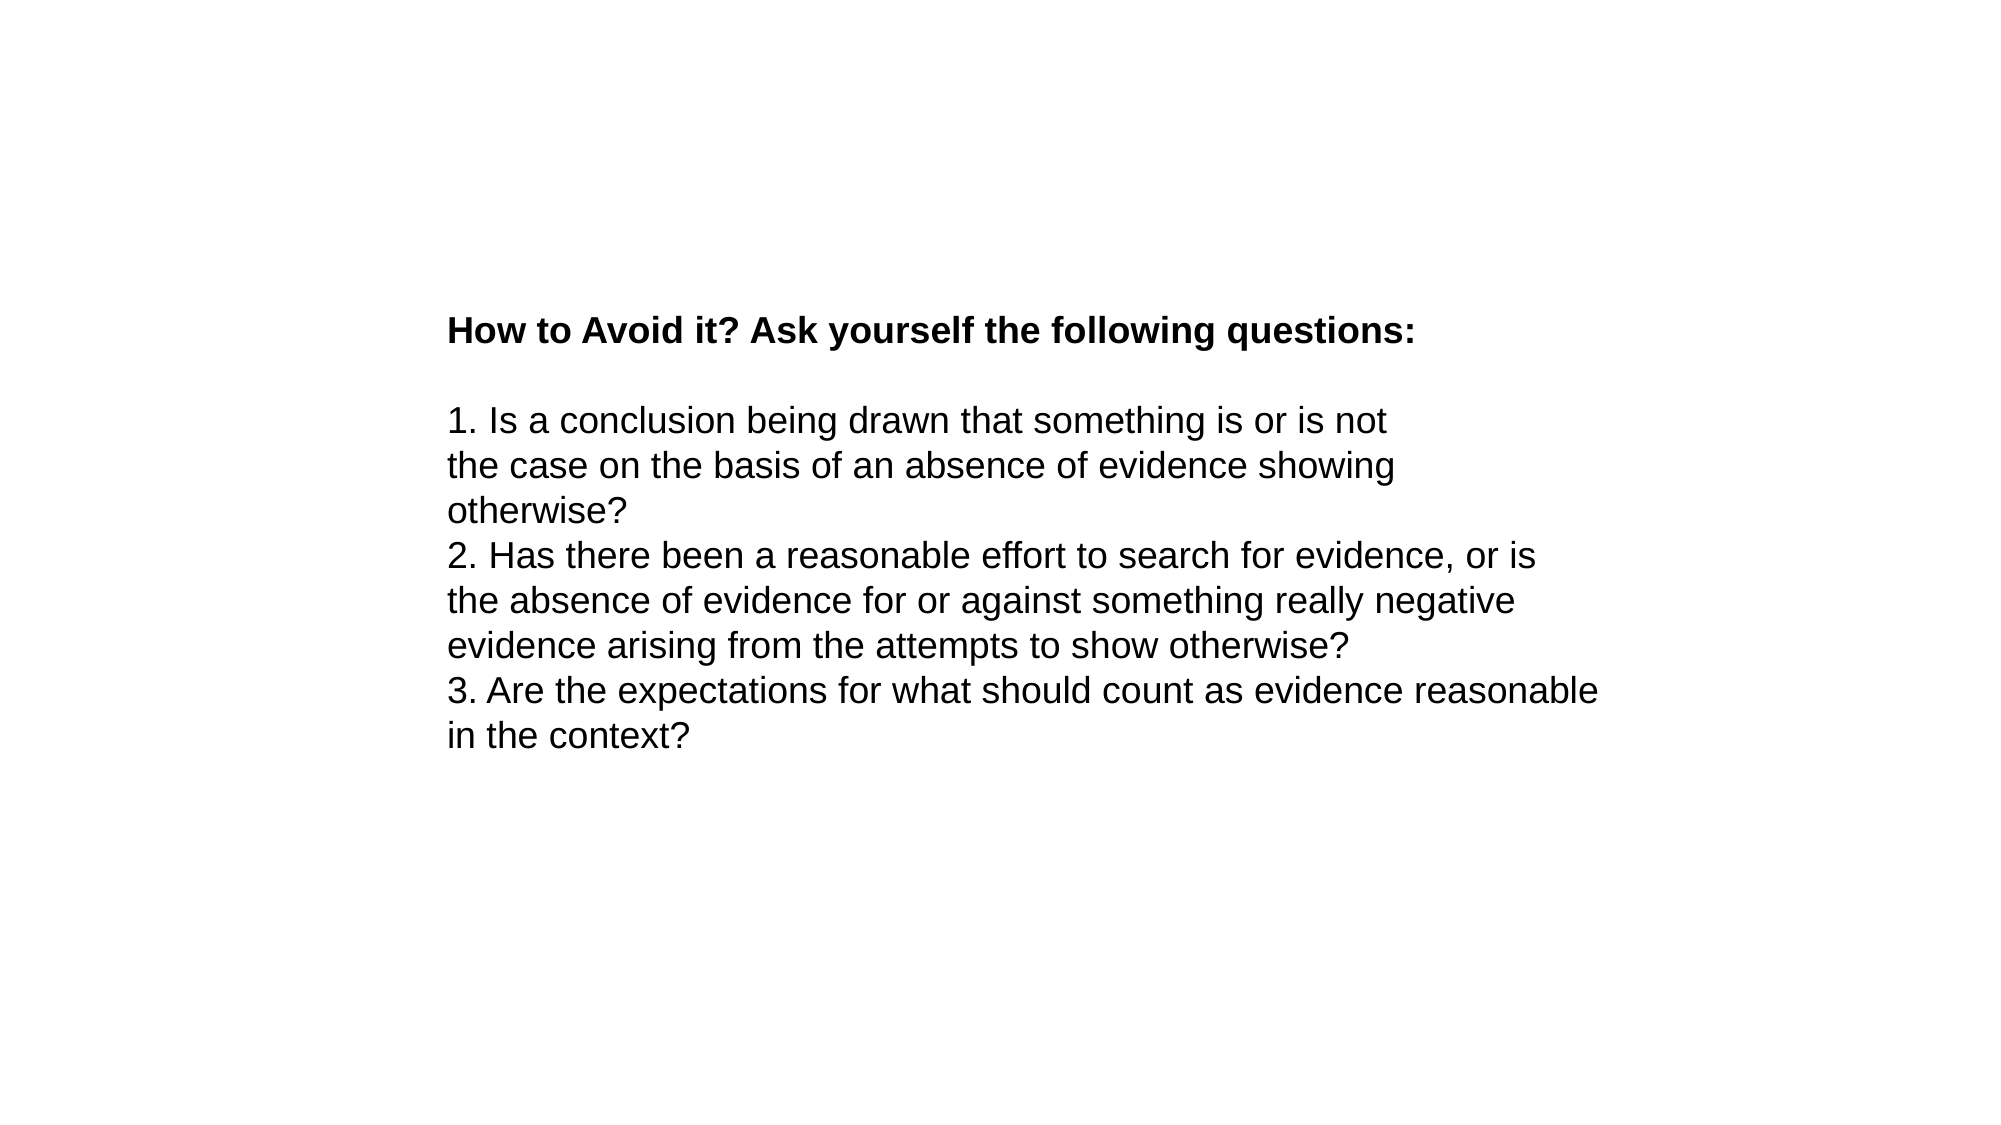

How to Avoid it? Ask yourself the following questions:

1. Is a conclusion being drawn that something is or is not
the case on the basis of an absence of evidence showing
otherwise?
2. Has there been a reasonable effort to search for evidence, or is
the absence of evidence for or against something really negative
evidence arising from the attempts to show otherwise?
3. Are the expectations for what should count as evidence reasonable
in the context?